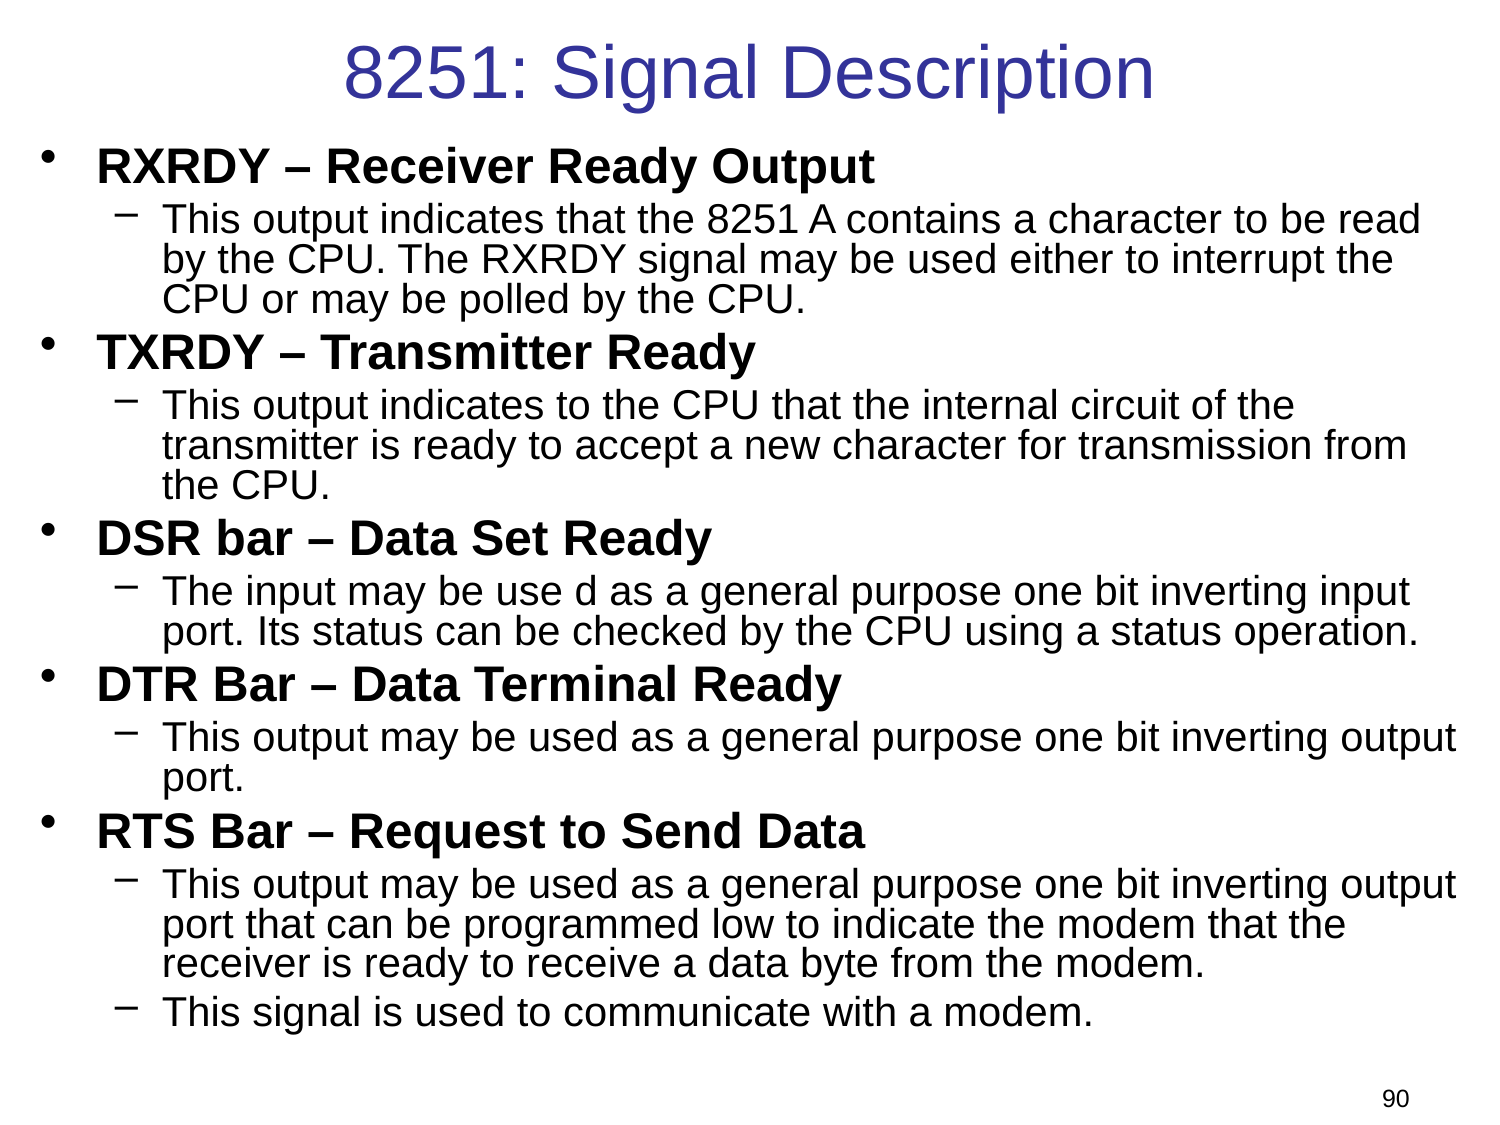

# 8251: Signal Description
RXRDY – Receiver Ready Output
This output indicates that the 8251 A contains a character to be read by the CPU. The RXRDY signal may be used either to interrupt the CPU or may be polled by the CPU.
TXRDY – Transmitter Ready
This output indicates to the CPU that the internal circuit of the transmitter is ready to accept a new character for transmission from the CPU.
DSR bar – Data Set Ready
The input may be use d as a general purpose one bit inverting input port. Its status can be checked by the CPU using a status operation.
DTR Bar – Data Terminal Ready
This output may be used as a general purpose one bit inverting output port.
RTS Bar – Request to Send Data
This output may be used as a general purpose one bit inverting output port that can be programmed low to indicate the modem that the receiver is ready to receive a data byte from the modem.
This signal is used to communicate with a modem.
90